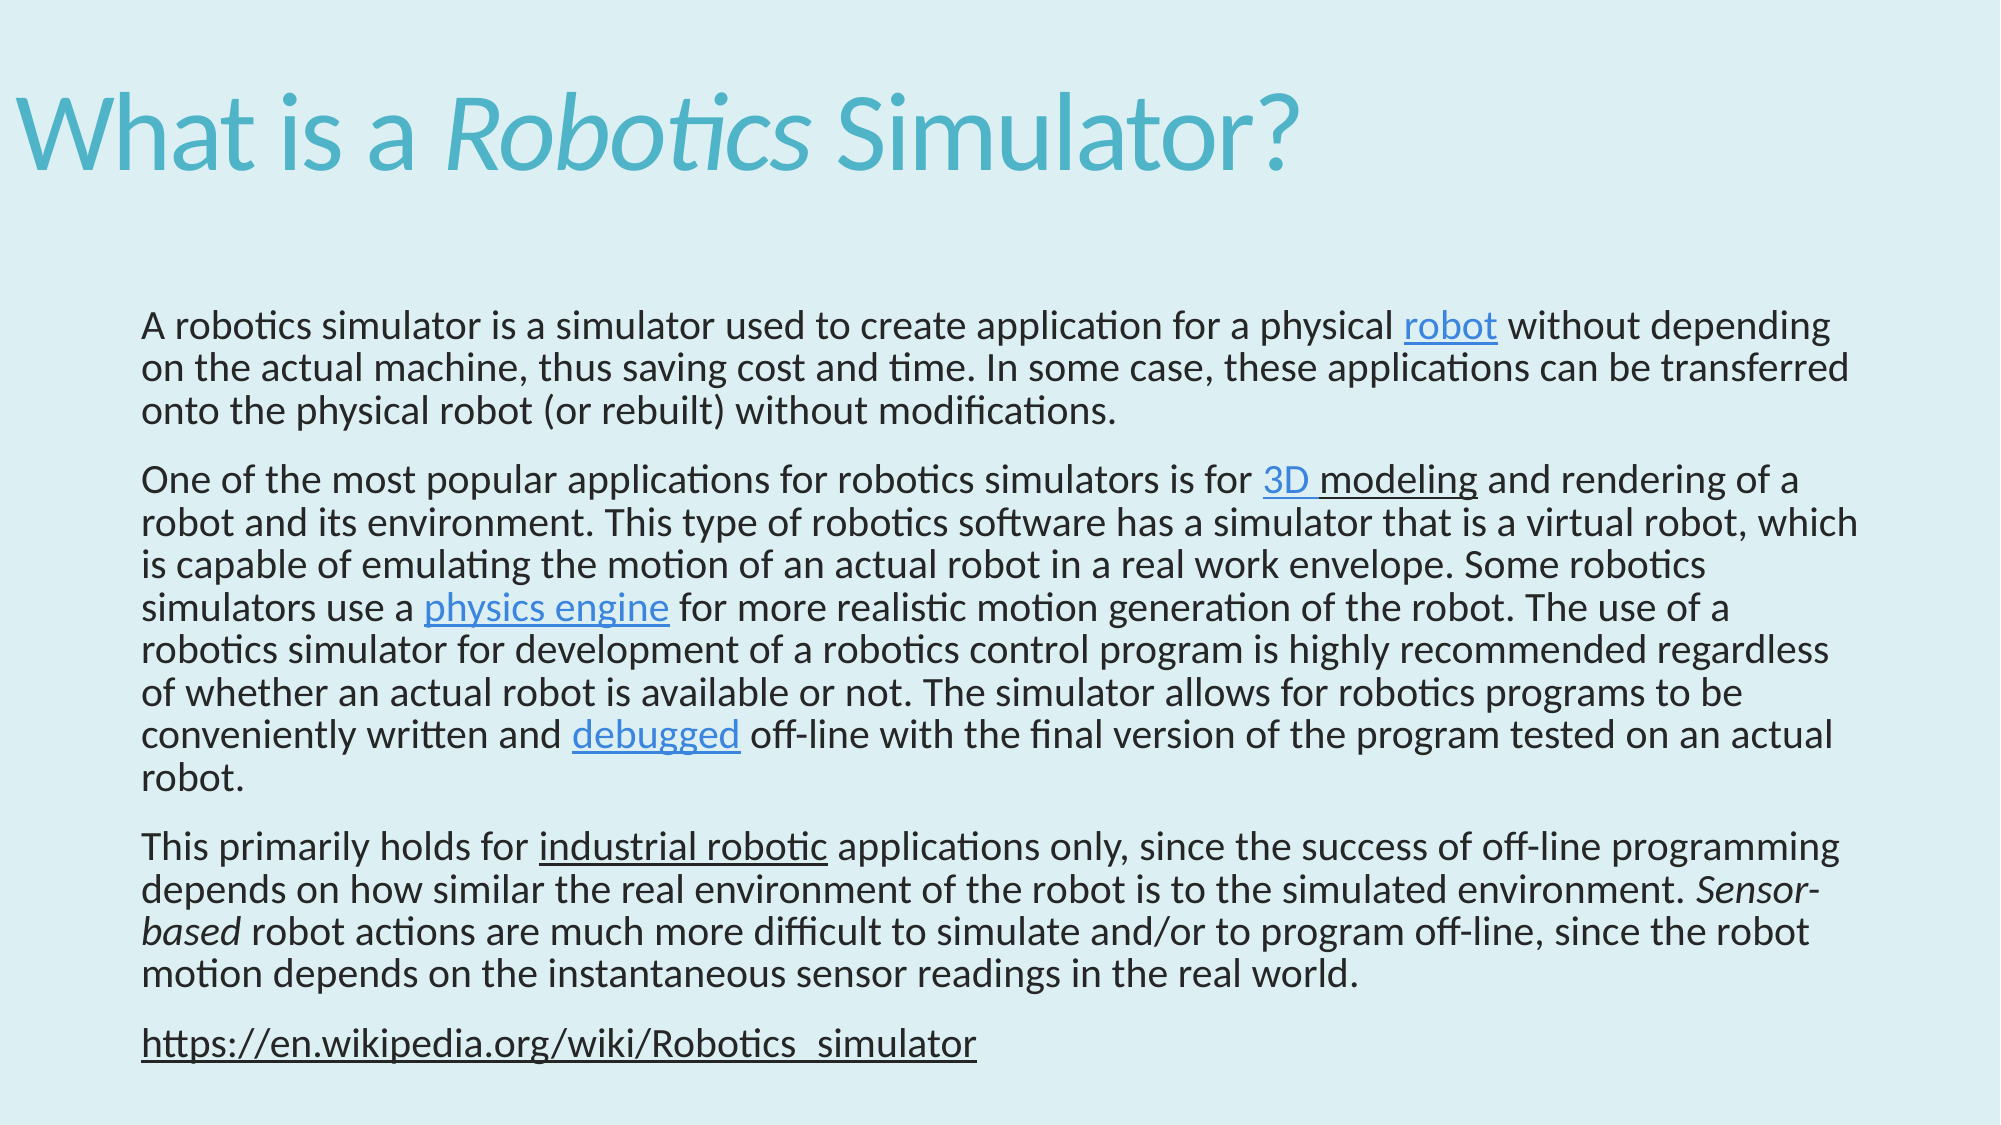

# What is a Robotics Simulator?
A robotics simulator is a simulator used to create application for a physical robot without depending on the actual machine, thus saving cost and time. In some case, these applications can be transferred onto the physical robot (or rebuilt) without modifications.
One of the most popular applications for robotics simulators is for 3D modeling and rendering of a robot and its environment. This type of robotics software has a simulator that is a virtual robot, which is capable of emulating the motion of an actual robot in a real work envelope. Some robotics simulators use a physics engine for more realistic motion generation of the robot. The use of a robotics simulator for development of a robotics control program is highly recommended regardless of whether an actual robot is available or not. The simulator allows for robotics programs to be conveniently written and debugged off-line with the final version of the program tested on an actual robot.
This primarily holds for industrial robotic applications only, since the success of off-line programming depends on how similar the real environment of the robot is to the simulated environment. Sensor-based robot actions are much more difficult to simulate and/or to program off-line, since the robot motion depends on the instantaneous sensor readings in the real world.
https://en.wikipedia.org/wiki/Robotics_simulator